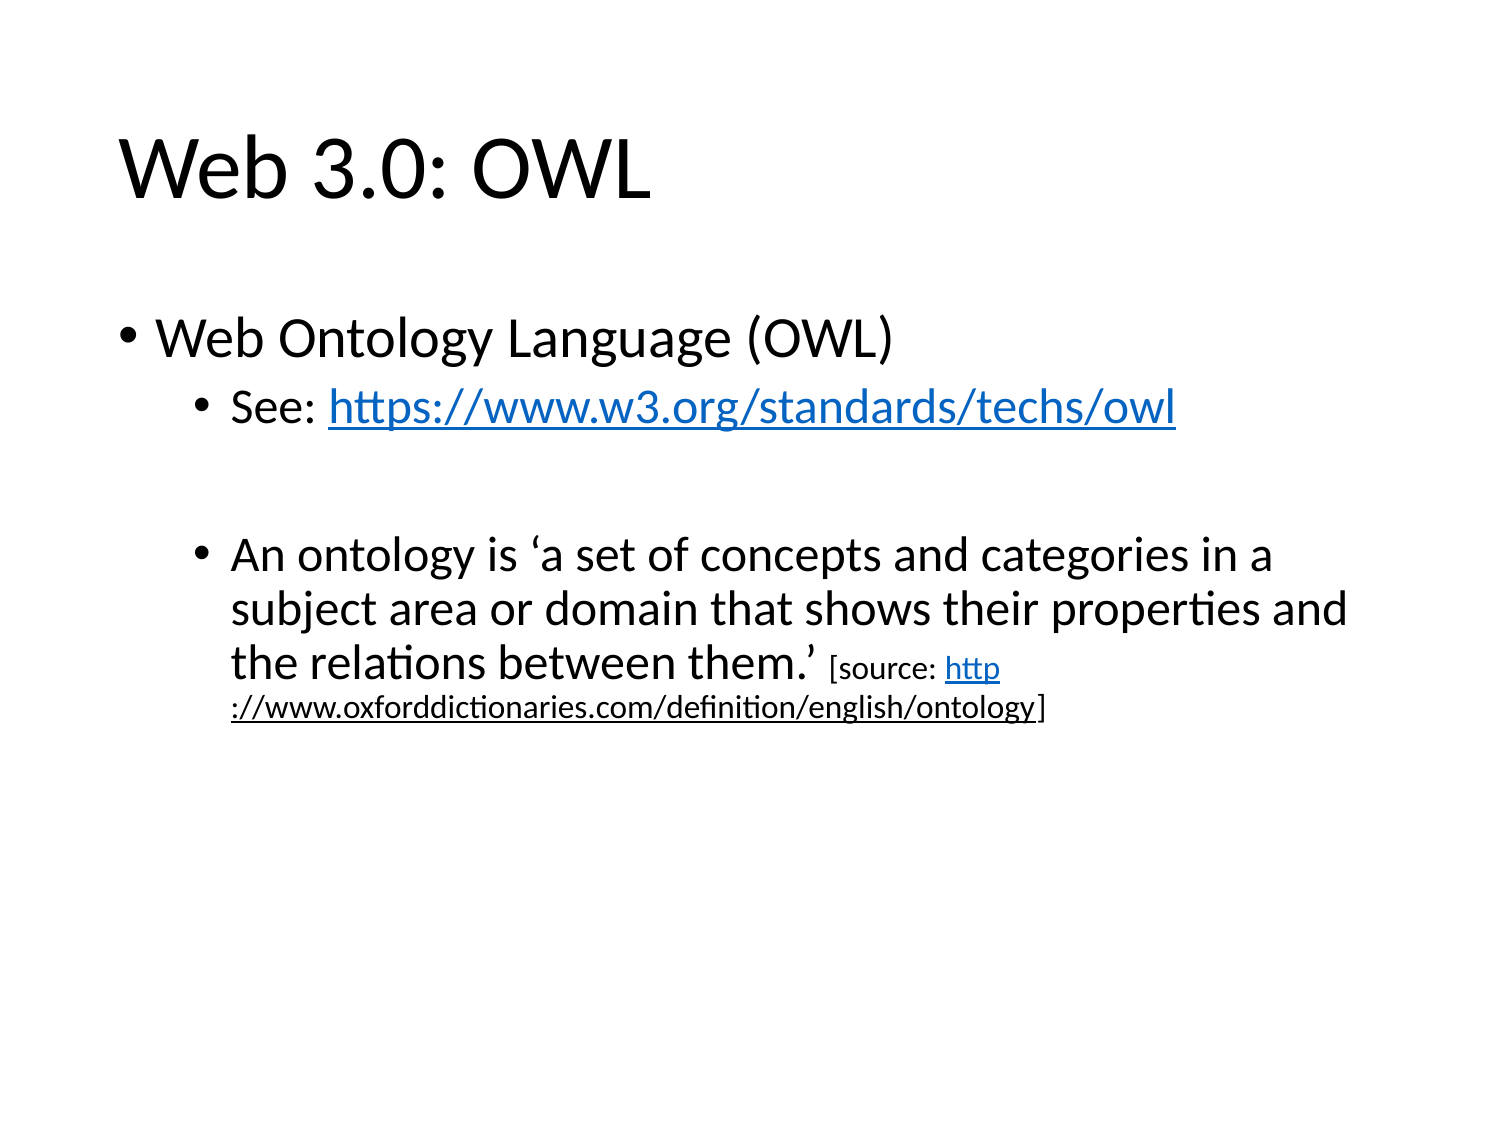

# Web 3.0: OWL
Web Ontology Language (OWL)
See: https://www.w3.org/standards/techs/owl

An ontology is ‘a set of concepts and categories in a subject area or domain that shows their properties and the relations between them.’ [source: http://www.oxforddictionaries.com/definition/english/ontology]